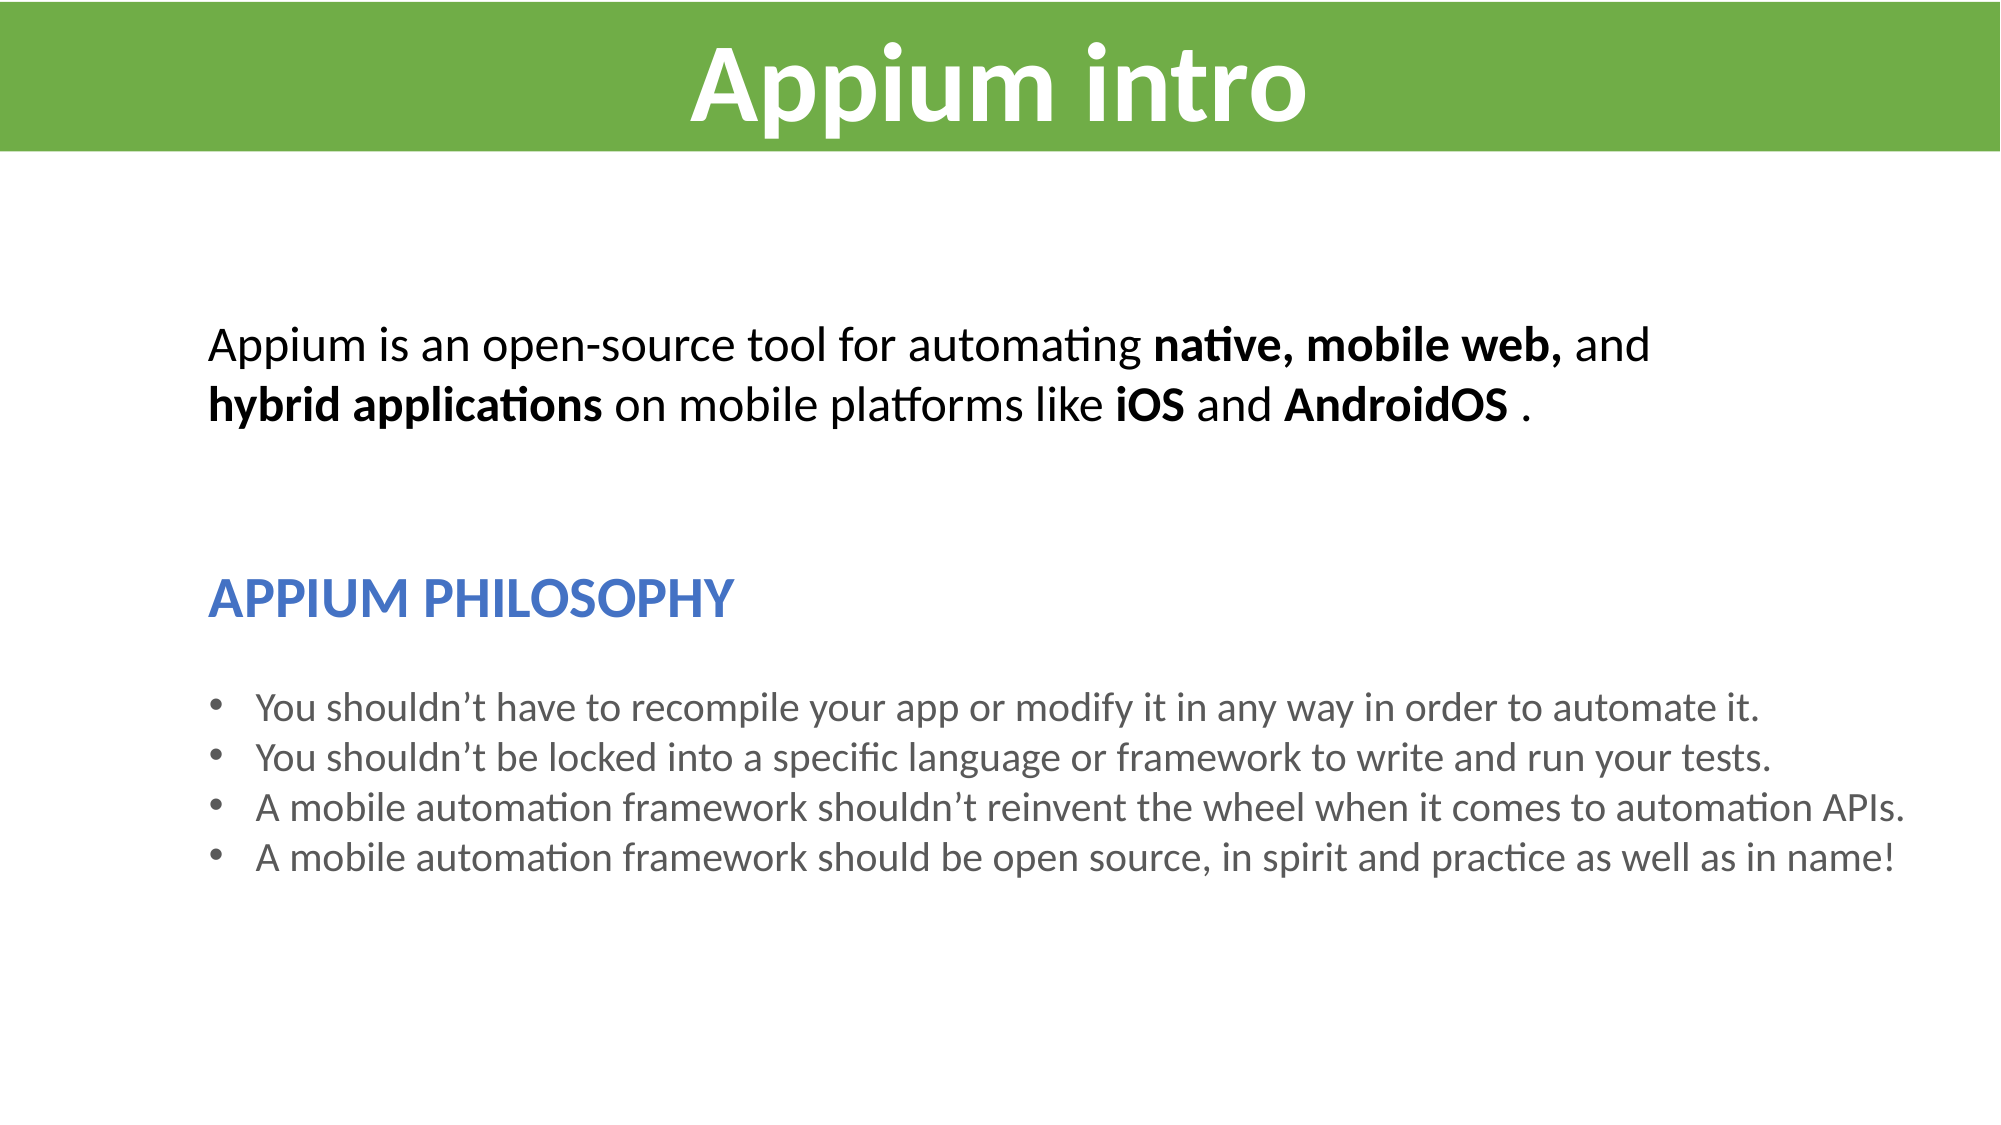

Appium intro
Appium is an open-source tool for automating native, mobile web, and
hybrid applications on mobile platforms like iOS and AndroidOS .

APPIUM PHILOSOPHY

You shouldn’t have to recompile your app or modify it in any way in order to automate it.
You shouldn’t be locked into a specific language or framework to write and run your tests.
A mobile automation framework shouldn’t reinvent the wheel when it comes to automation APIs.
A mobile automation framework should be open source, in spirit and practice as well as in name!